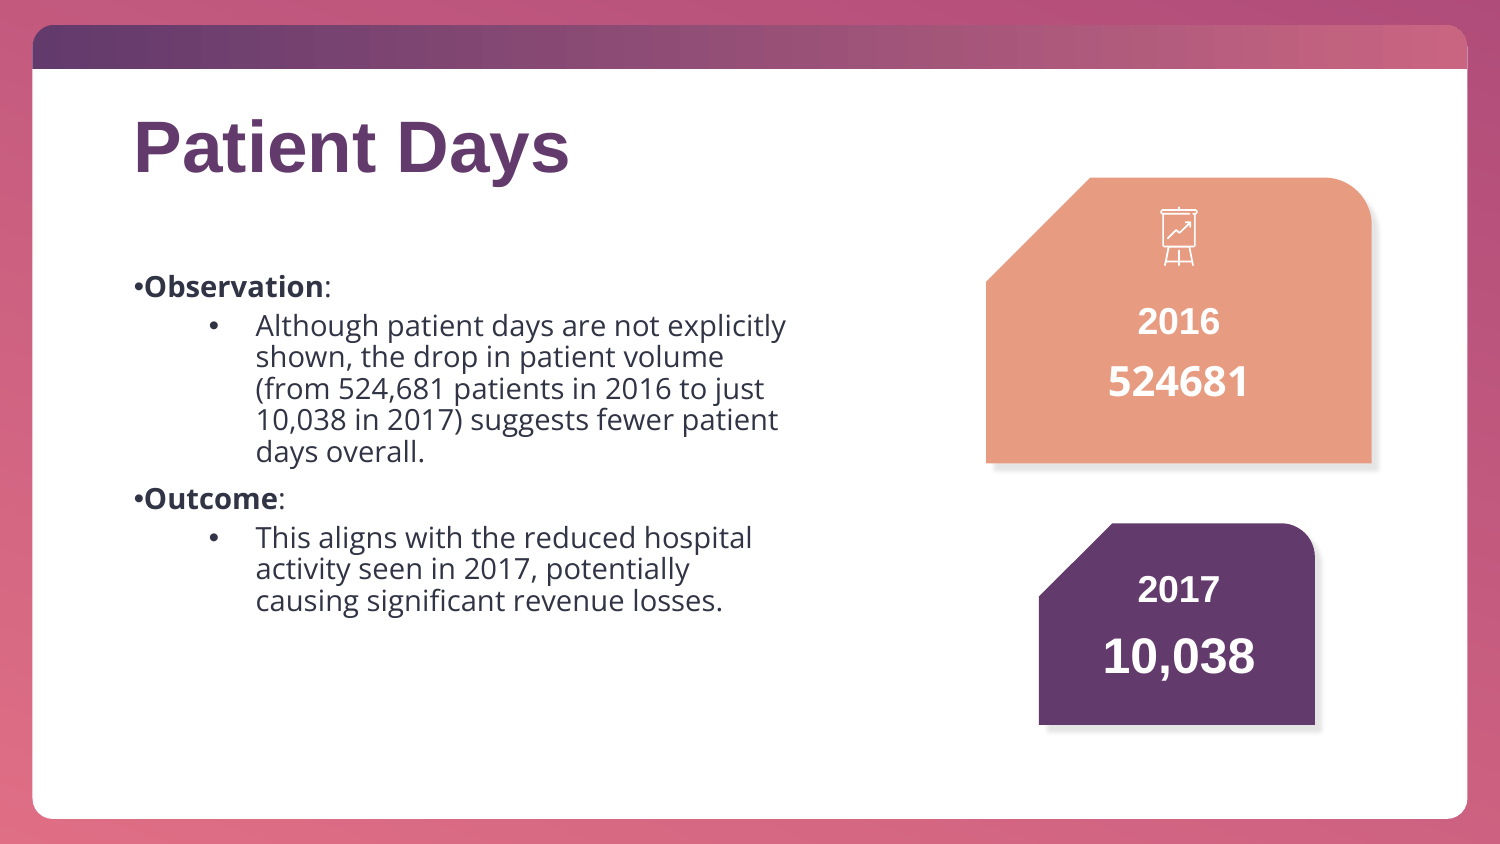

# Patient Days

2016
524681
Observation:
Although patient days are not explicitly shown, the drop in patient volume (from 524,681 patients in 2016 to just 10,038 in 2017) suggests fewer patient days overall.
Outcome:
This aligns with the reduced hospital activity seen in 2017, potentially causing significant revenue losses.

2017
10,038